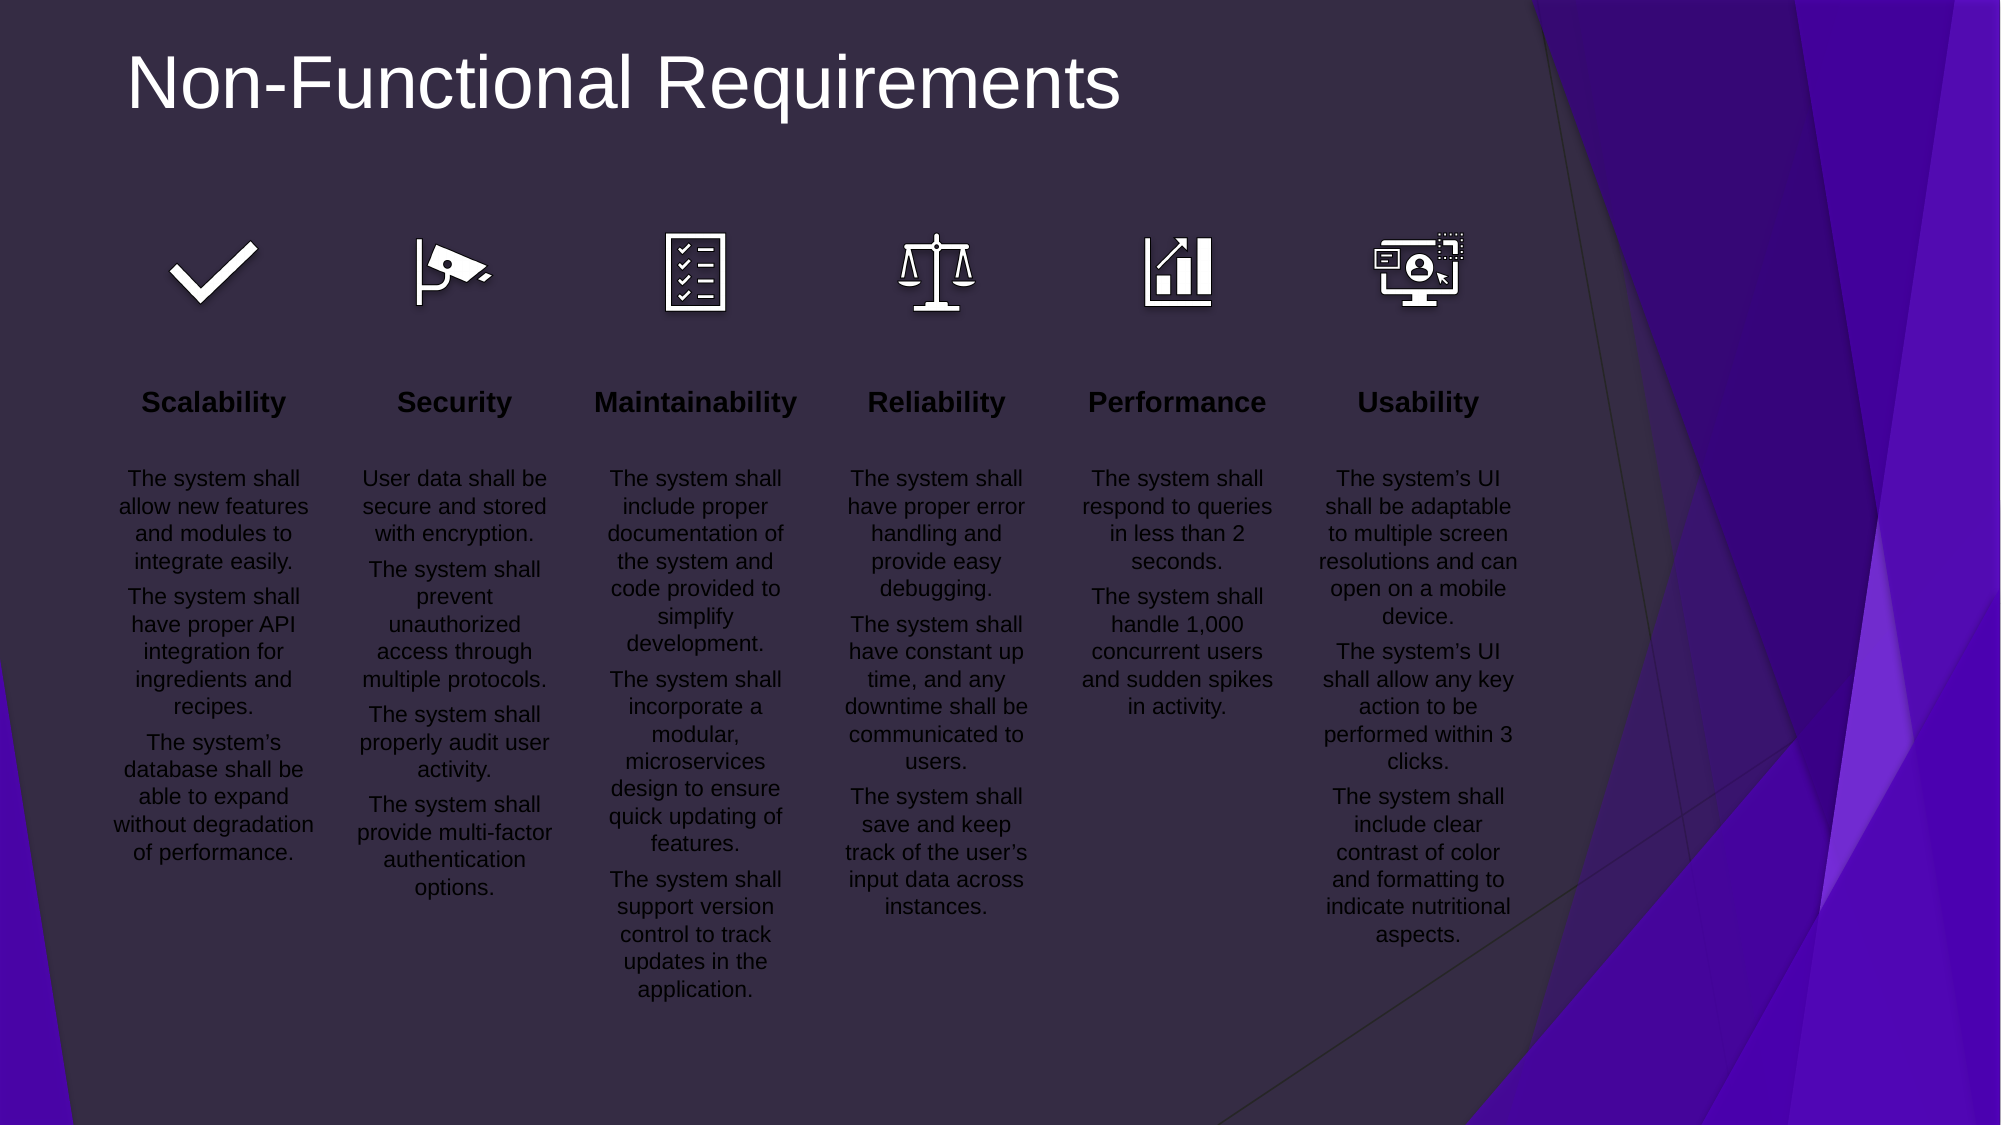

# Non-Functional Requirements
Scalability

The system shall allow new features and modules to integrate easily.
The system shall have proper API integration for ingredients and recipes.
The system’s database shall be able to expand without degradation of performance.
Security

User data shall be secure and stored with encryption.
The system shall prevent unauthorized access through multiple protocols.
The system shall properly audit user activity.
The system shall provide multi-factor authentication options.
Maintainability

The system shall include proper documentation of the system and code provided to simplify development.
The system shall incorporate a modular, microservices design to ensure quick updating of features.
The system shall support version control to track updates in the application.
Reliability

The system shall have proper error handling and provide easy debugging.
The system shall have constant up time, and any downtime shall be communicated to users.
The system shall save and keep track of the user’s input data across instances.
Performance

The system shall respond to queries in less than 2 seconds.
The system shall handle 1,000 concurrent users and sudden spikes in activity.
Usability

The system’s UI shall be adaptable to multiple screen resolutions and can open on a mobile device.
The system’s UI shall allow any key action to be performed within 3 clicks.
The system shall include clear contrast of color and formatting to indicate nutritional aspects.